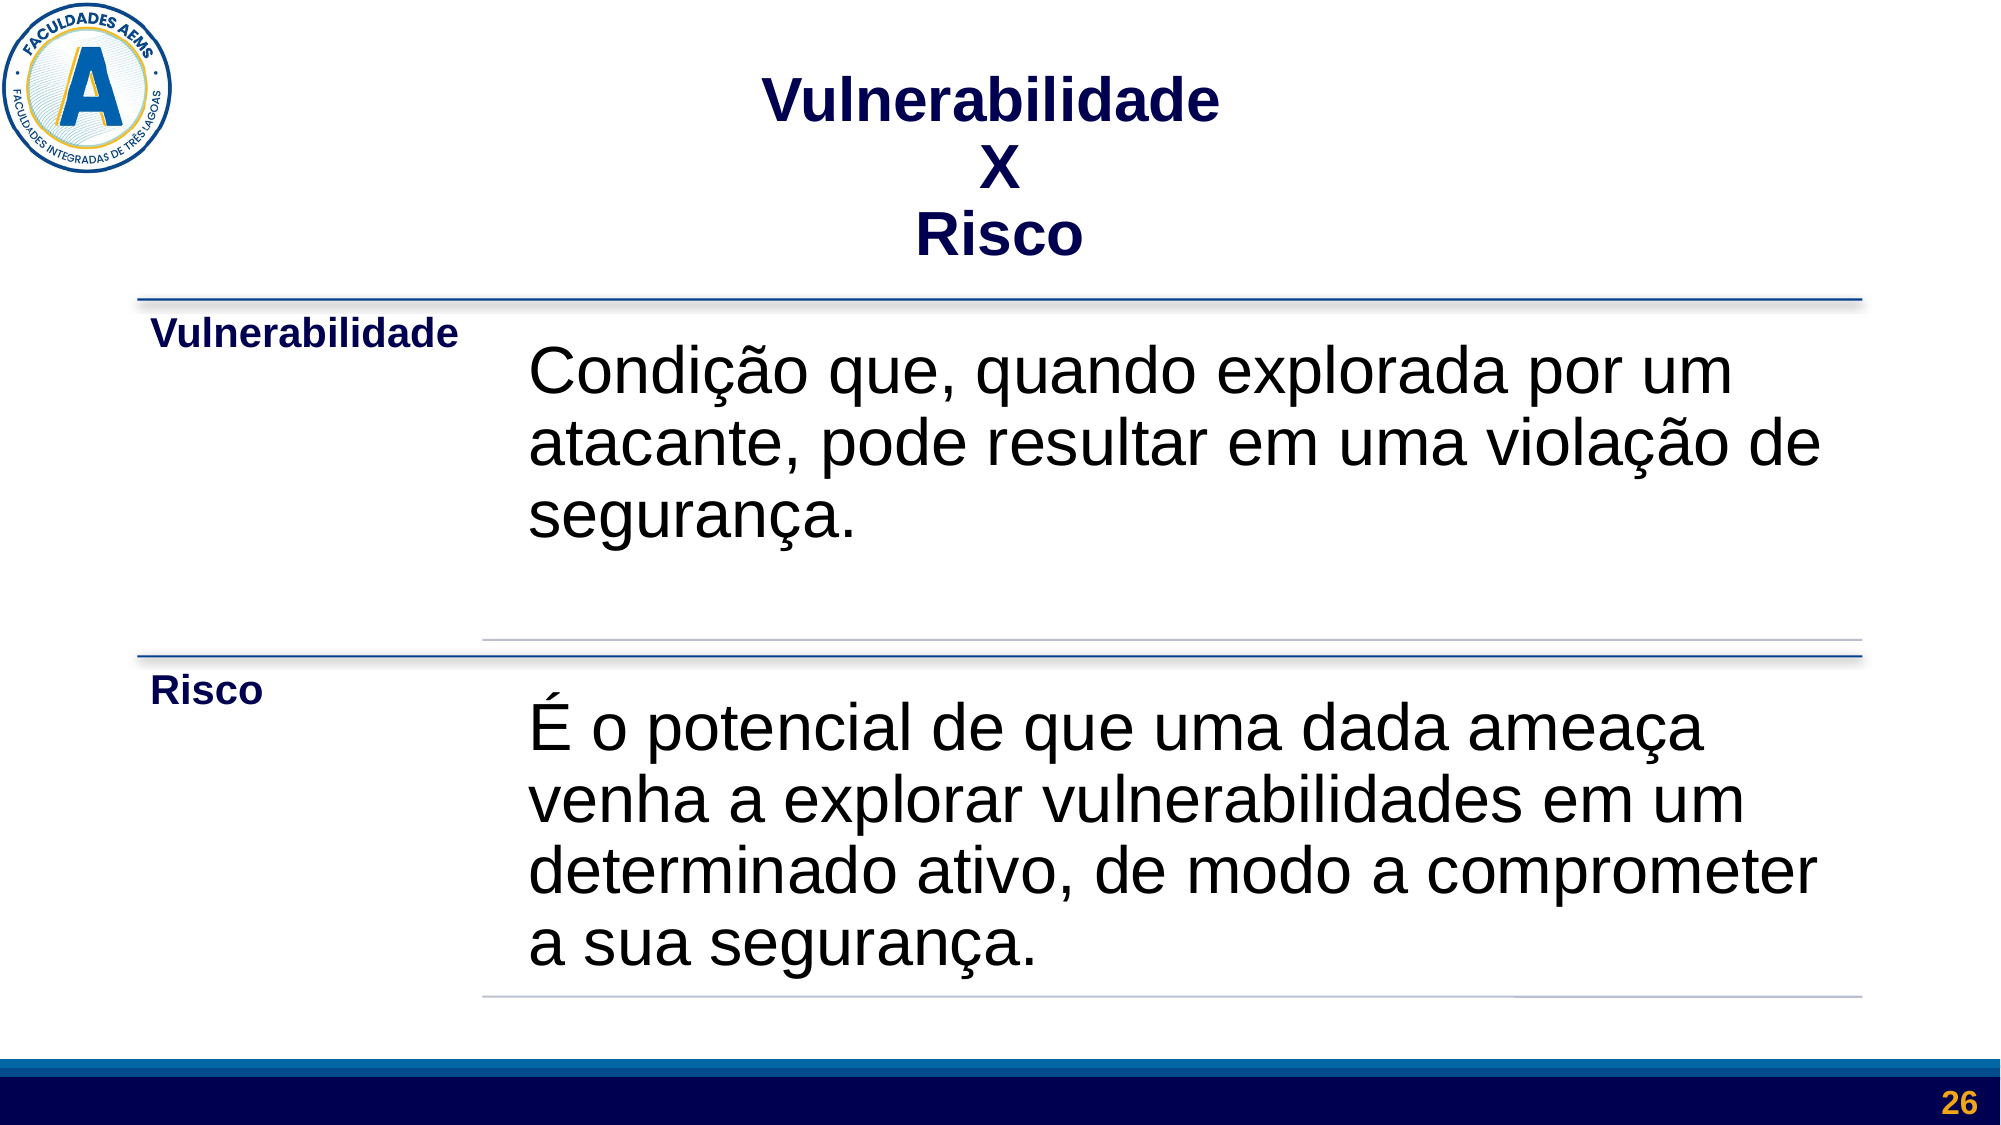

# Vulnerabilidade X Risco
Vulnerabilidade
Condição que, quando explorada por um atacante, pode resultar em uma violação de segurança.
Risco
É o potencial de que uma dada ameaça venha a explorar vulnerabilidades em um determinado ativo, de modo a comprometer a sua segurança.